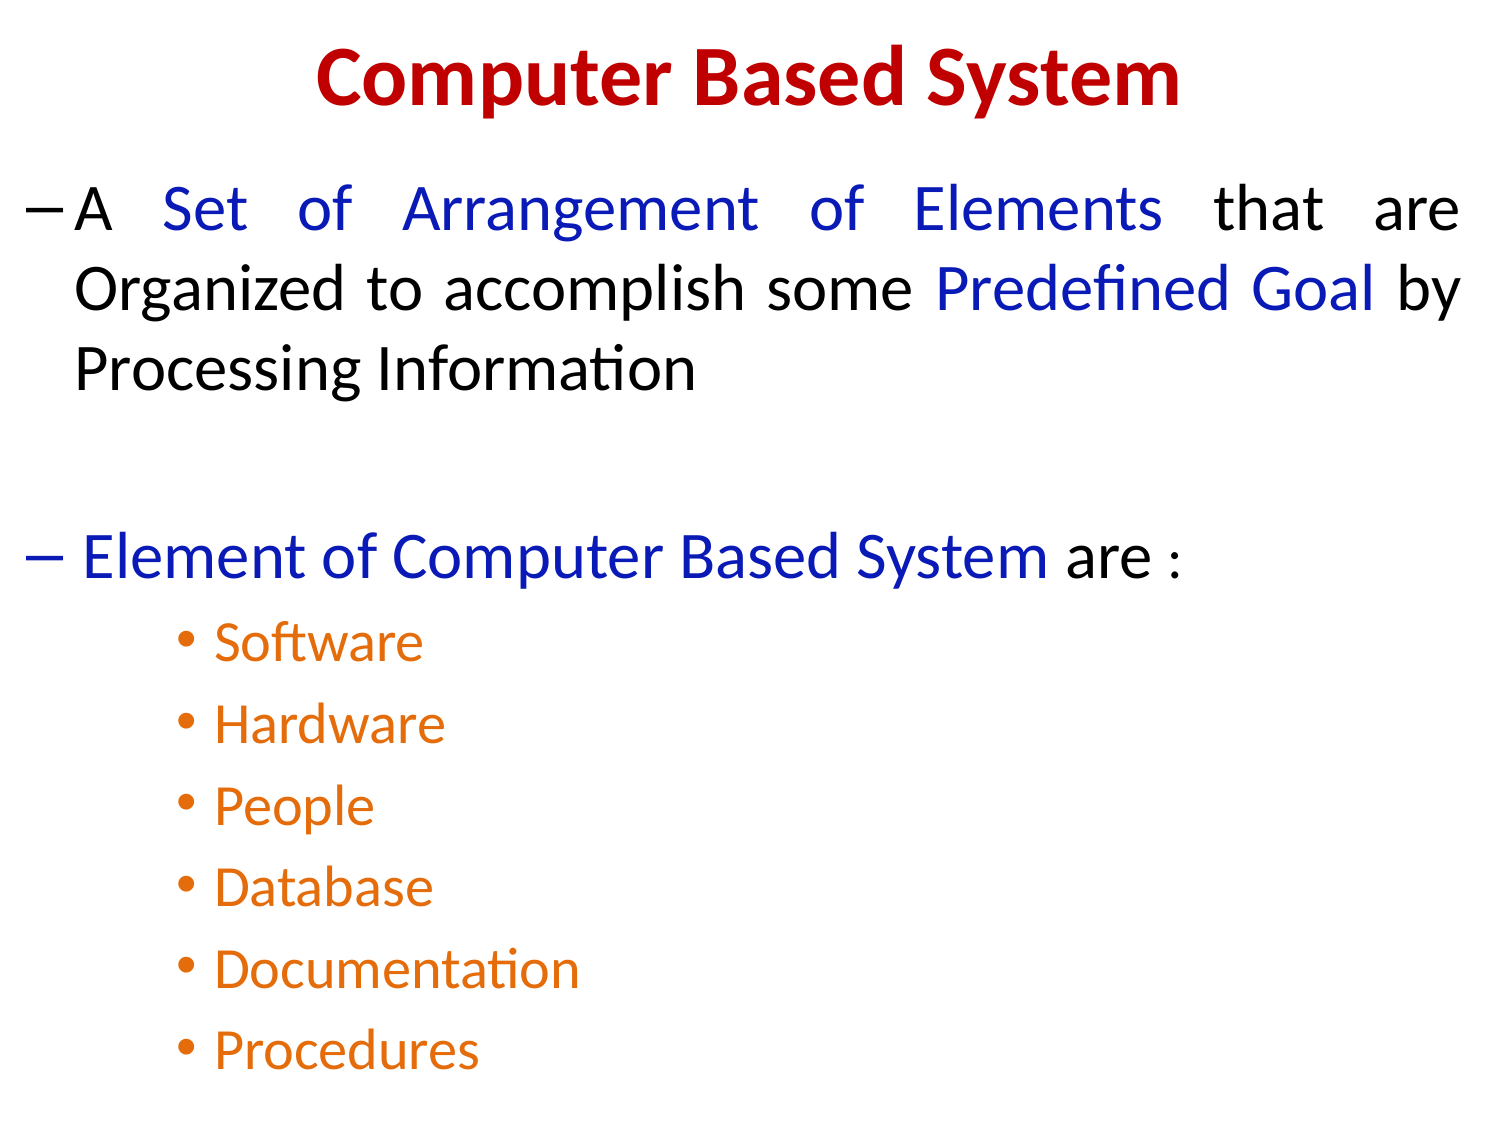

# Computer Based System
A Set of Arrangement of Elements that are Organized to accomplish some Predefined Goal by Processing Information

Element of Computer Based System are :
Software
Hardware
People
Database
Documentation
Procedures